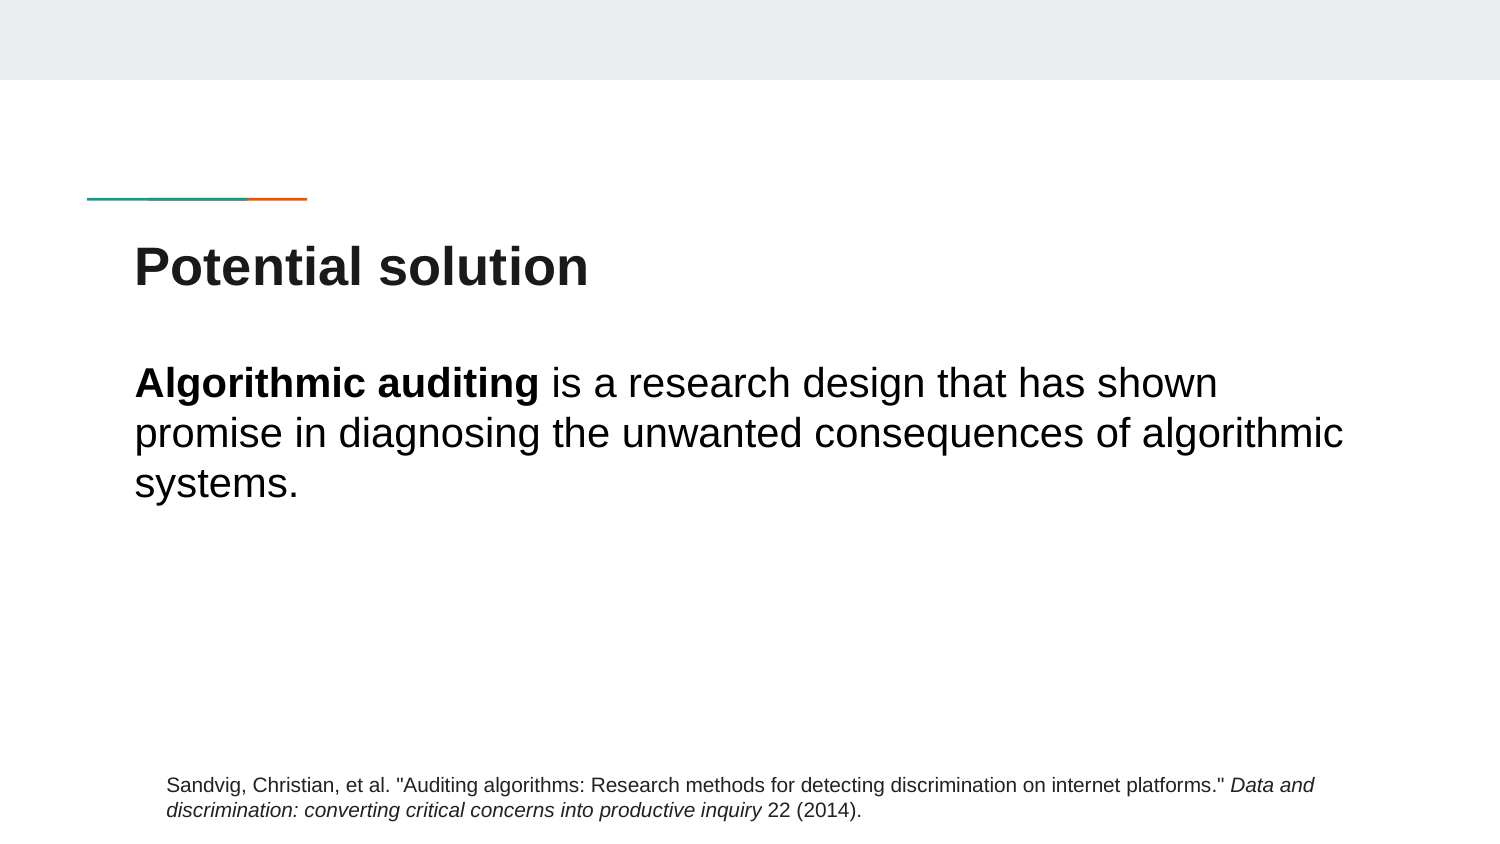

# Potential solution
Algorithmic auditing is a research design that has shown promise in diagnosing the unwanted consequences of algorithmic systems.

Sandvig, Christian, et al. "Auditing algorithms: Research methods for detecting discrimination on internet platforms." Data and discrimination: converting critical concerns into productive inquiry 22 (2014).